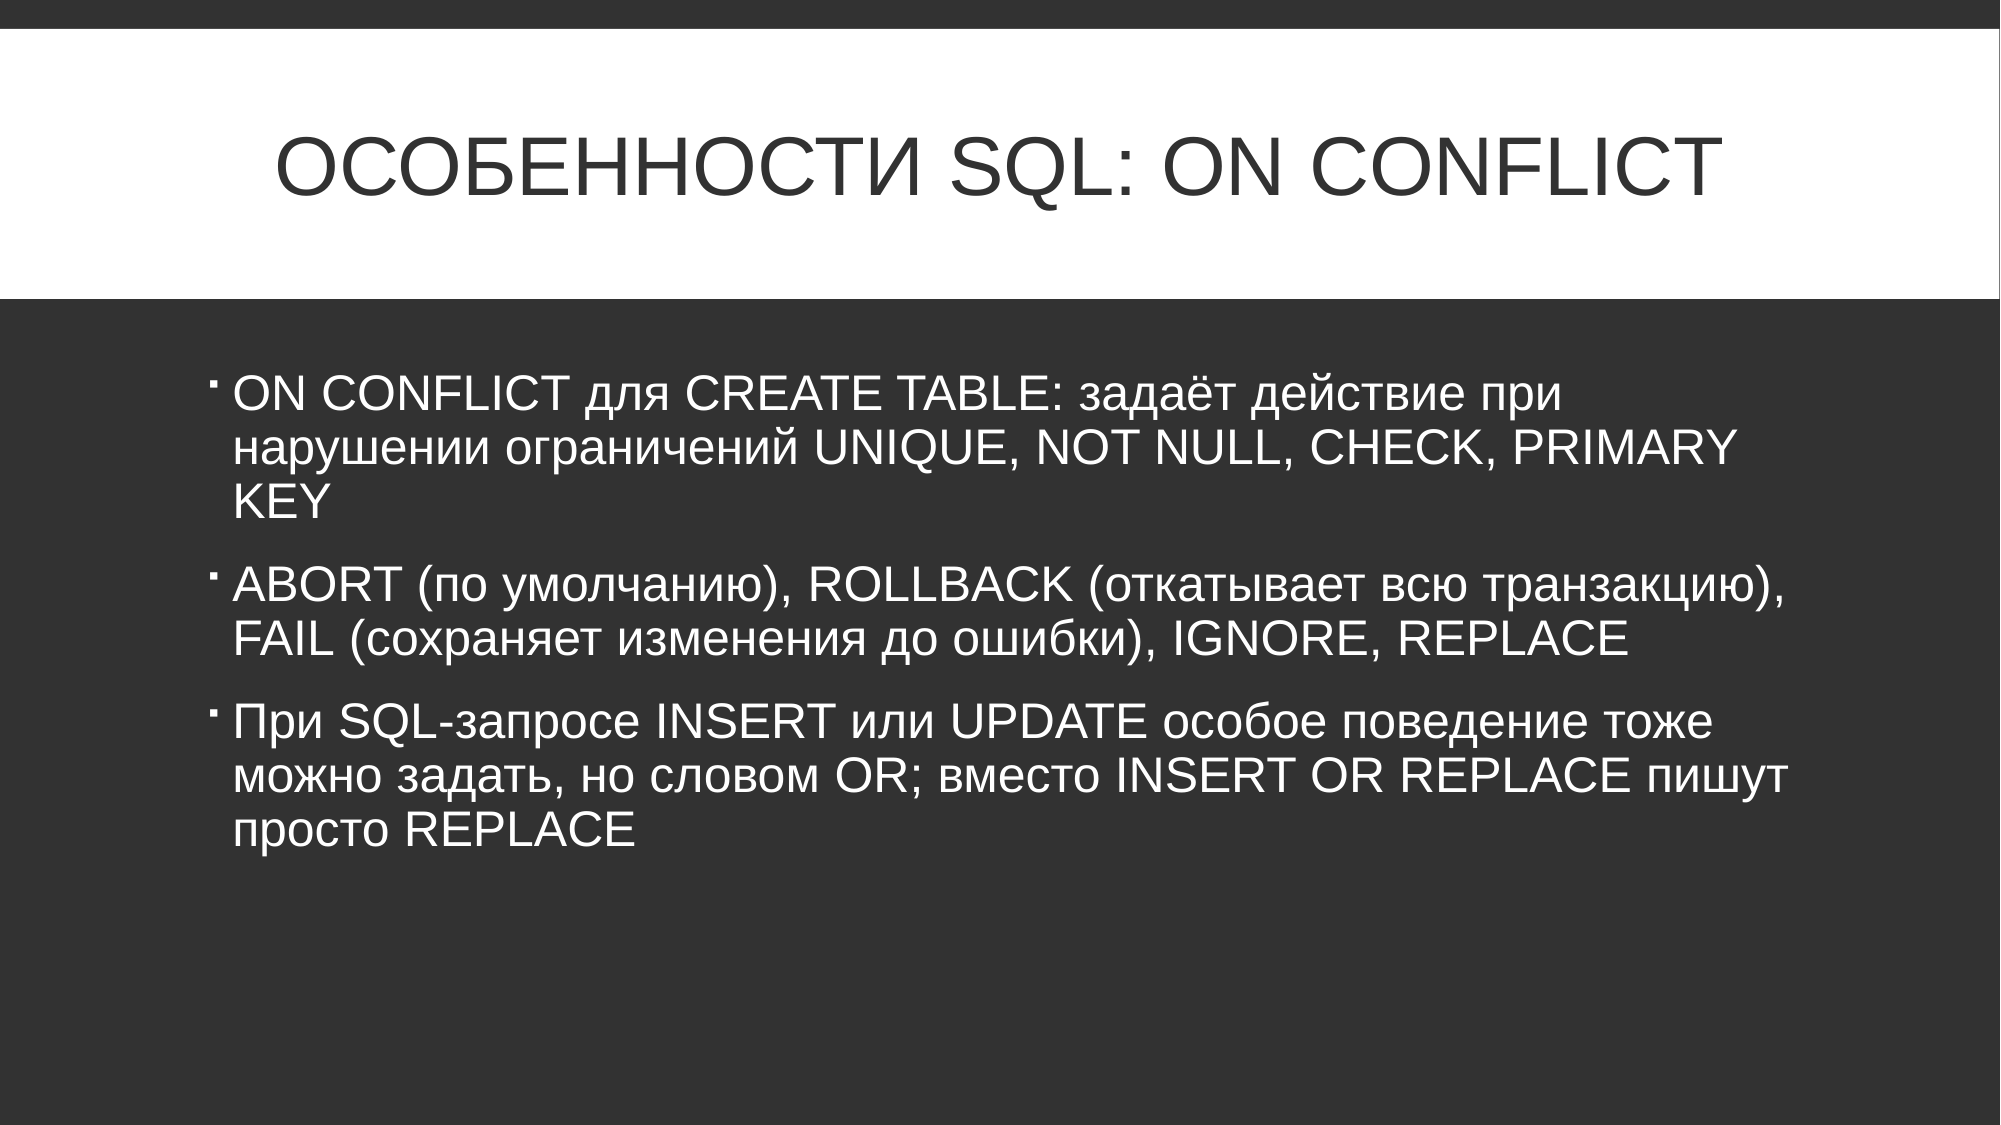

# ОСОБЕННОСТИ SQL: ON CONFLICT
ON CONFLICT для CREATE TABLE: задаёт действие при нарушении ограничений UNIQUE, NOT NULL, CHECK, PRIMARY KEY
ABORT (по умолчанию), ROLLBACK (откатывает всю транзакцию), FAIL (сохраняет изменения до ошибки), IGNORE, REPLACE
При SQL-запросе INSERT или UPDATE особое поведение тоже можно задать, но словом OR; вместо INSERT OR REPLACE пишут просто REPLACE